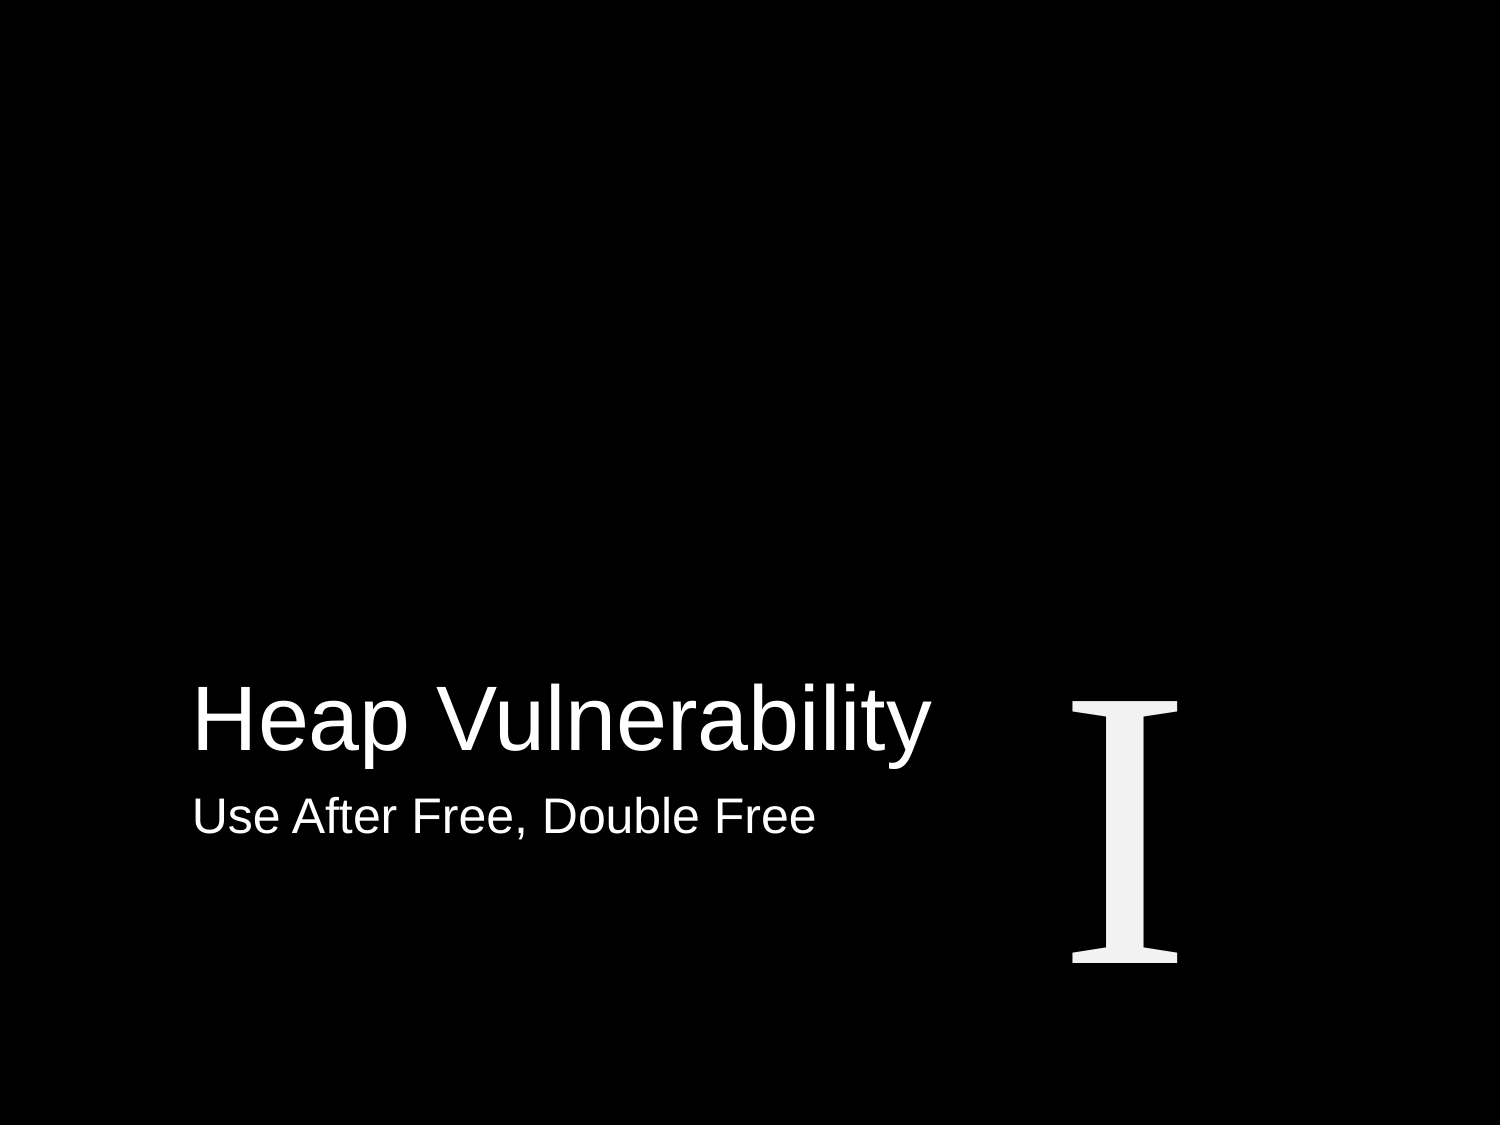

I
Heap Vulnerability
Use After Free, Double Free